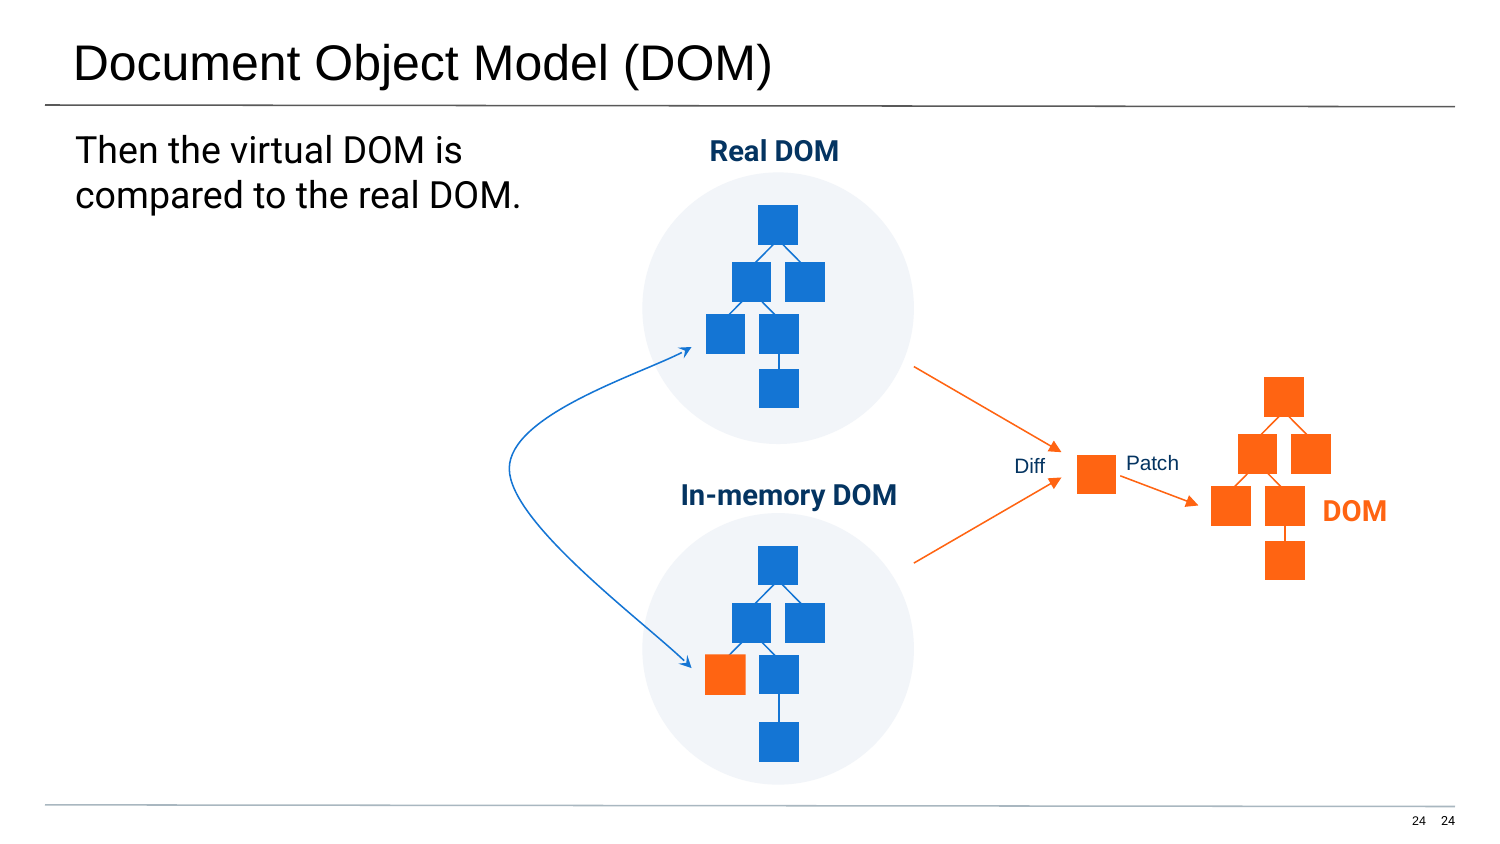

# Document Object Model (DOM)
Then the virtual DOM is compared to the real DOM.
Real DOM

Patch

Diff

In-memory DOM

DOM

24